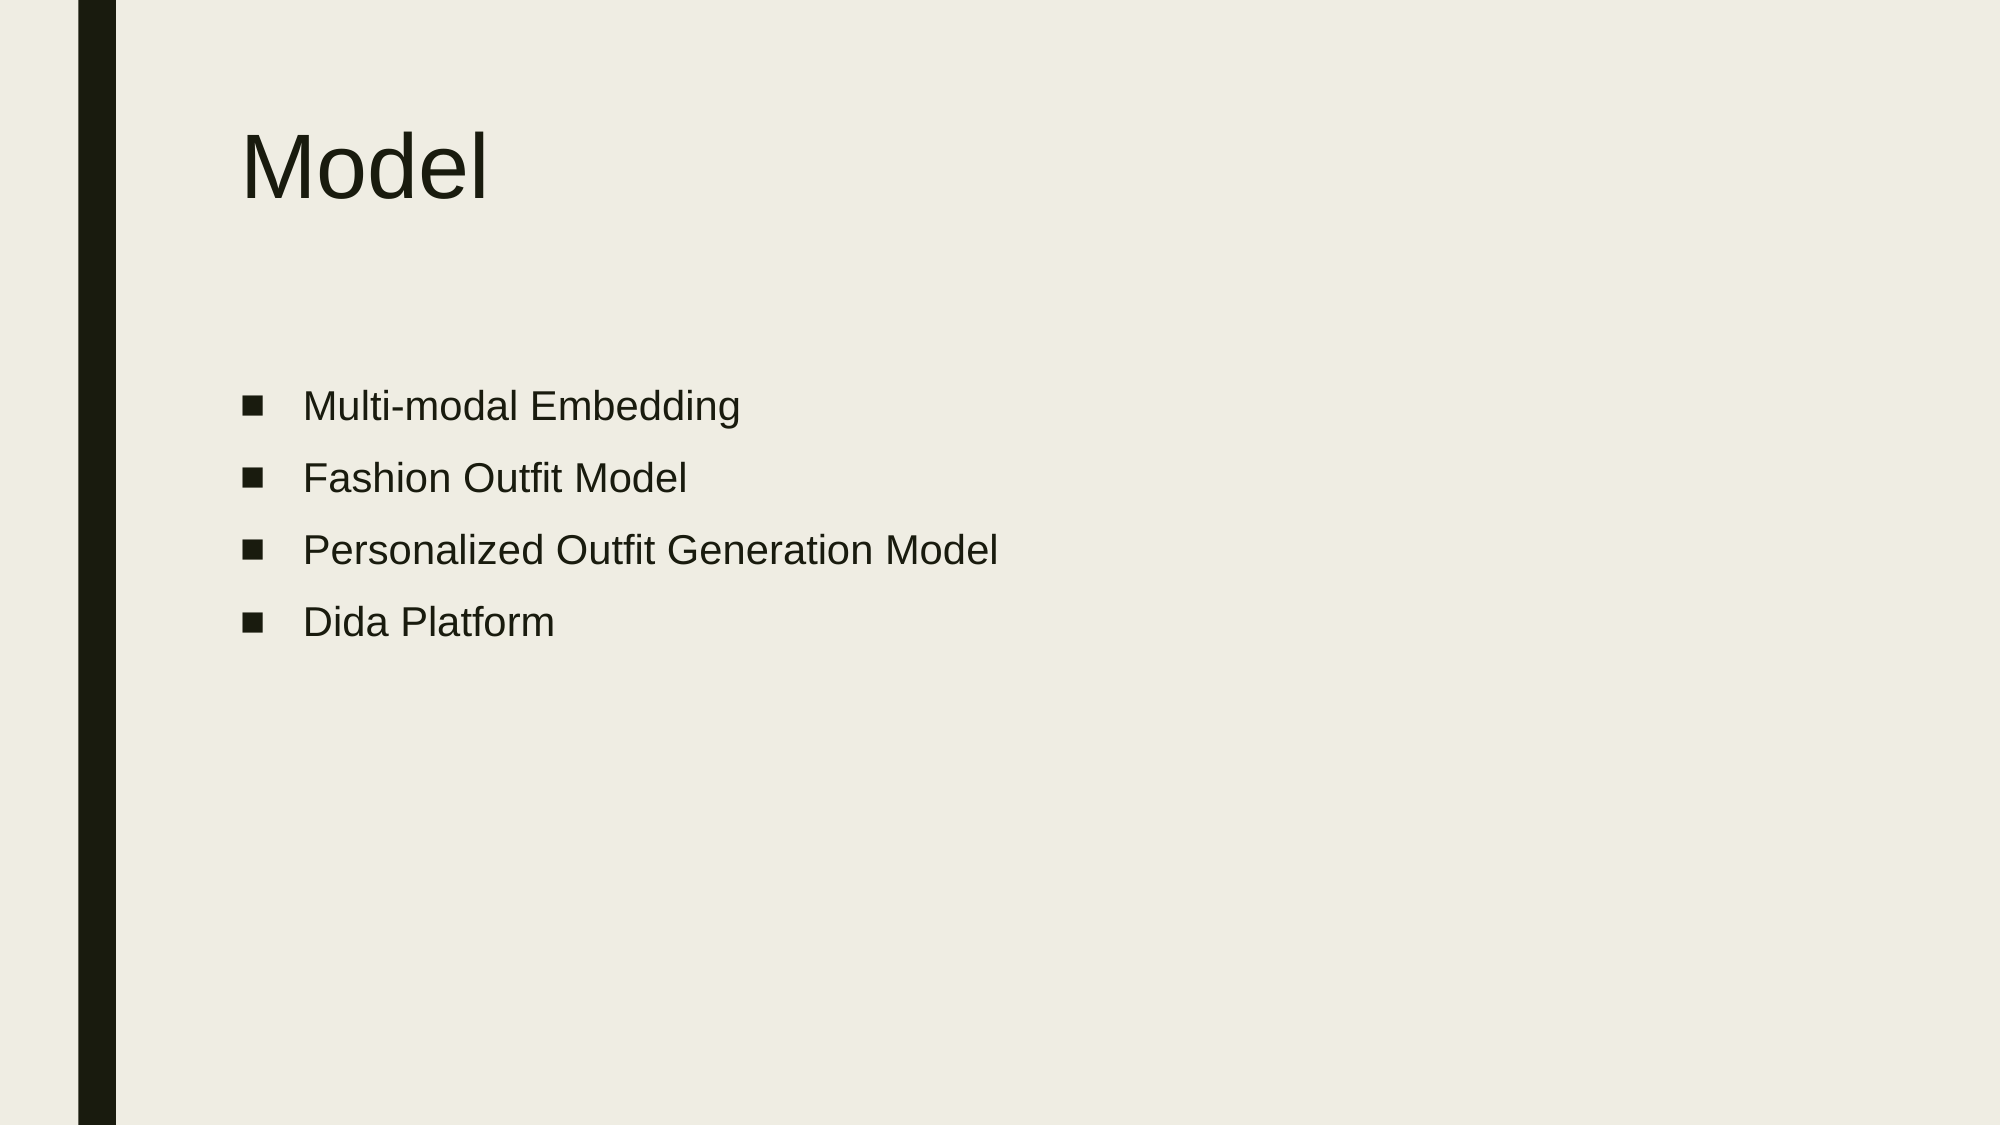

# Model
Multi-modal Embedding
Fashion Outfit Model
Personalized Outfit Generation Model
Dida Platform